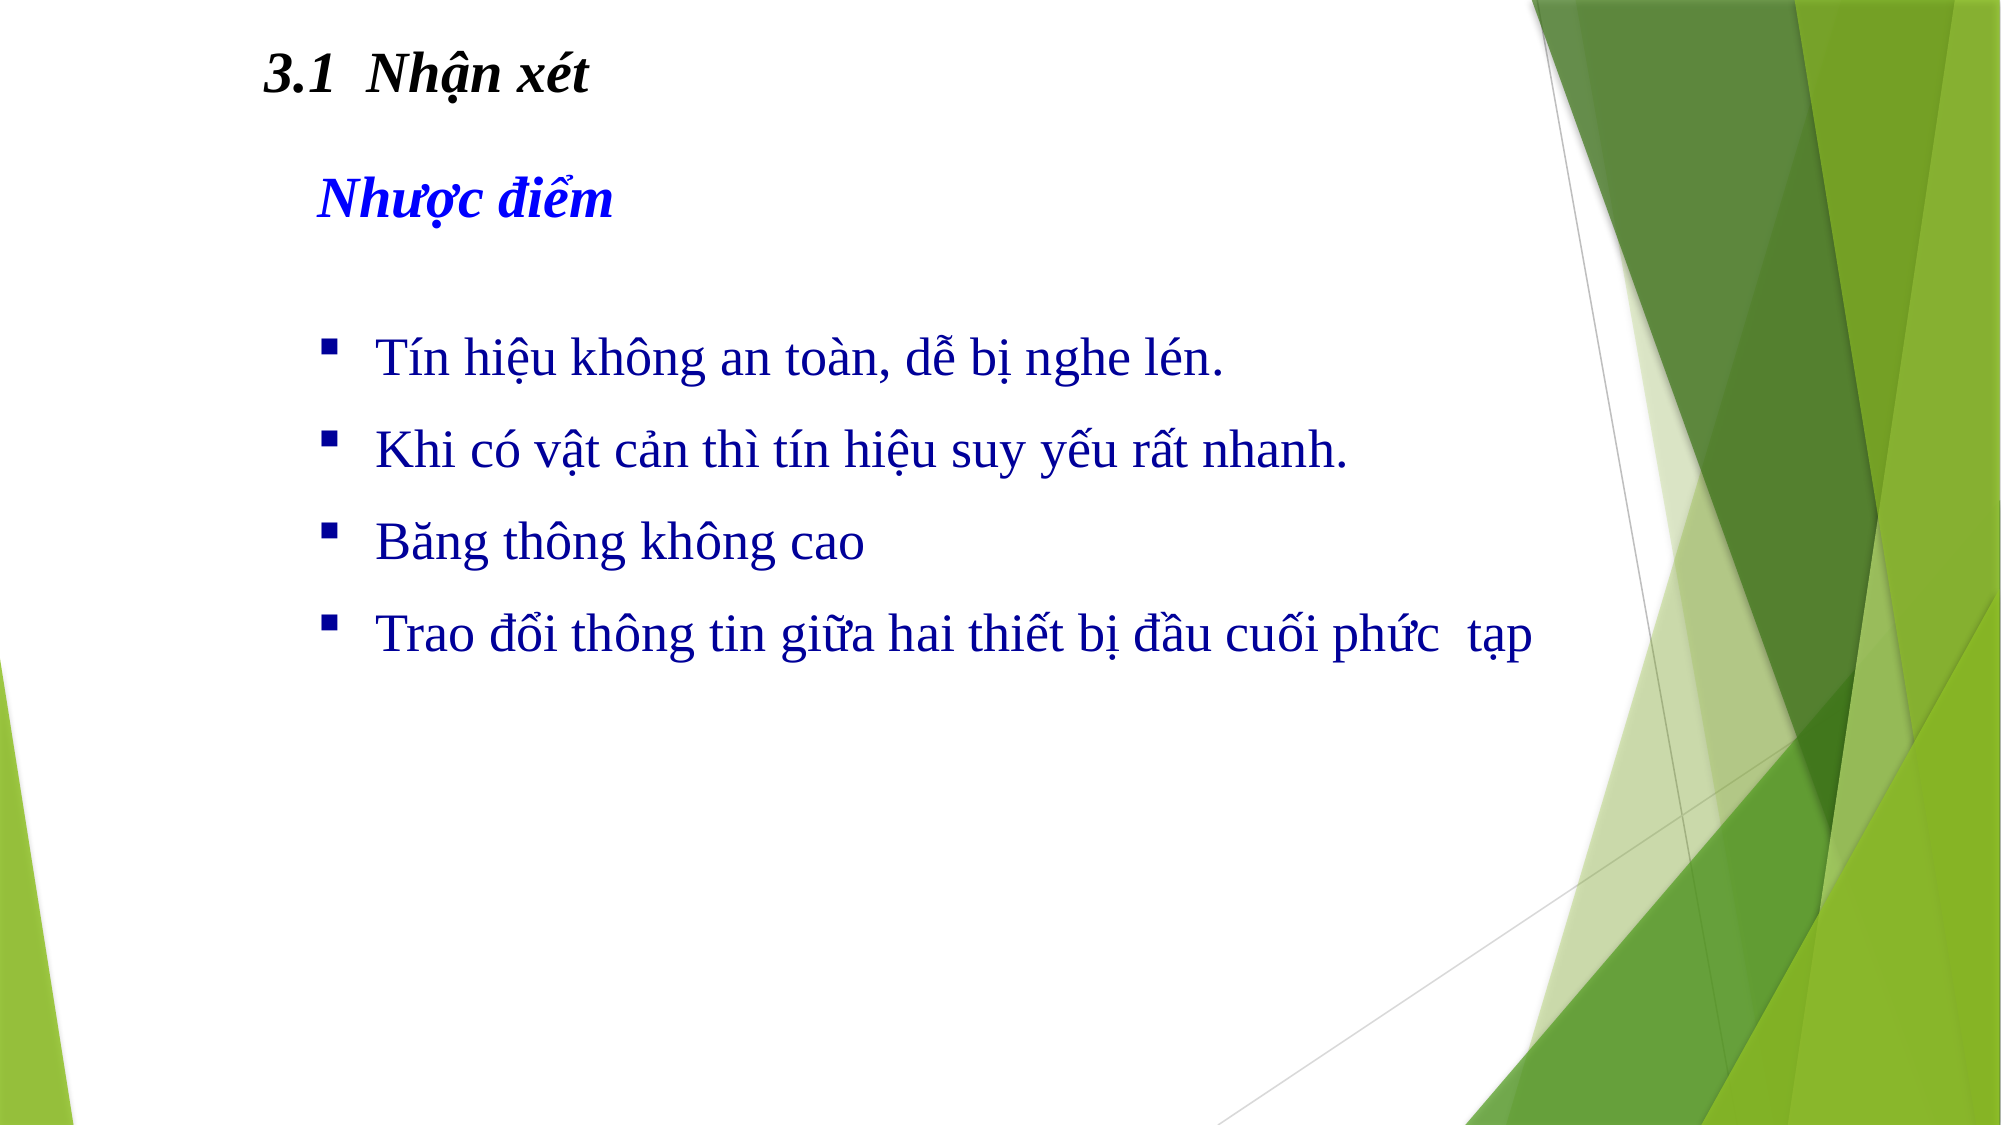

3.1  Nhận xét
Nhược điểm
Tín hiệu không an toàn, dễ bị nghe lén.
Khi có vật cản thì tín hiệu suy yếu rất nhanh.
Băng thông không cao
Trao đổi thông tin giữa hai thiết bị đầu cuối phức  tạp